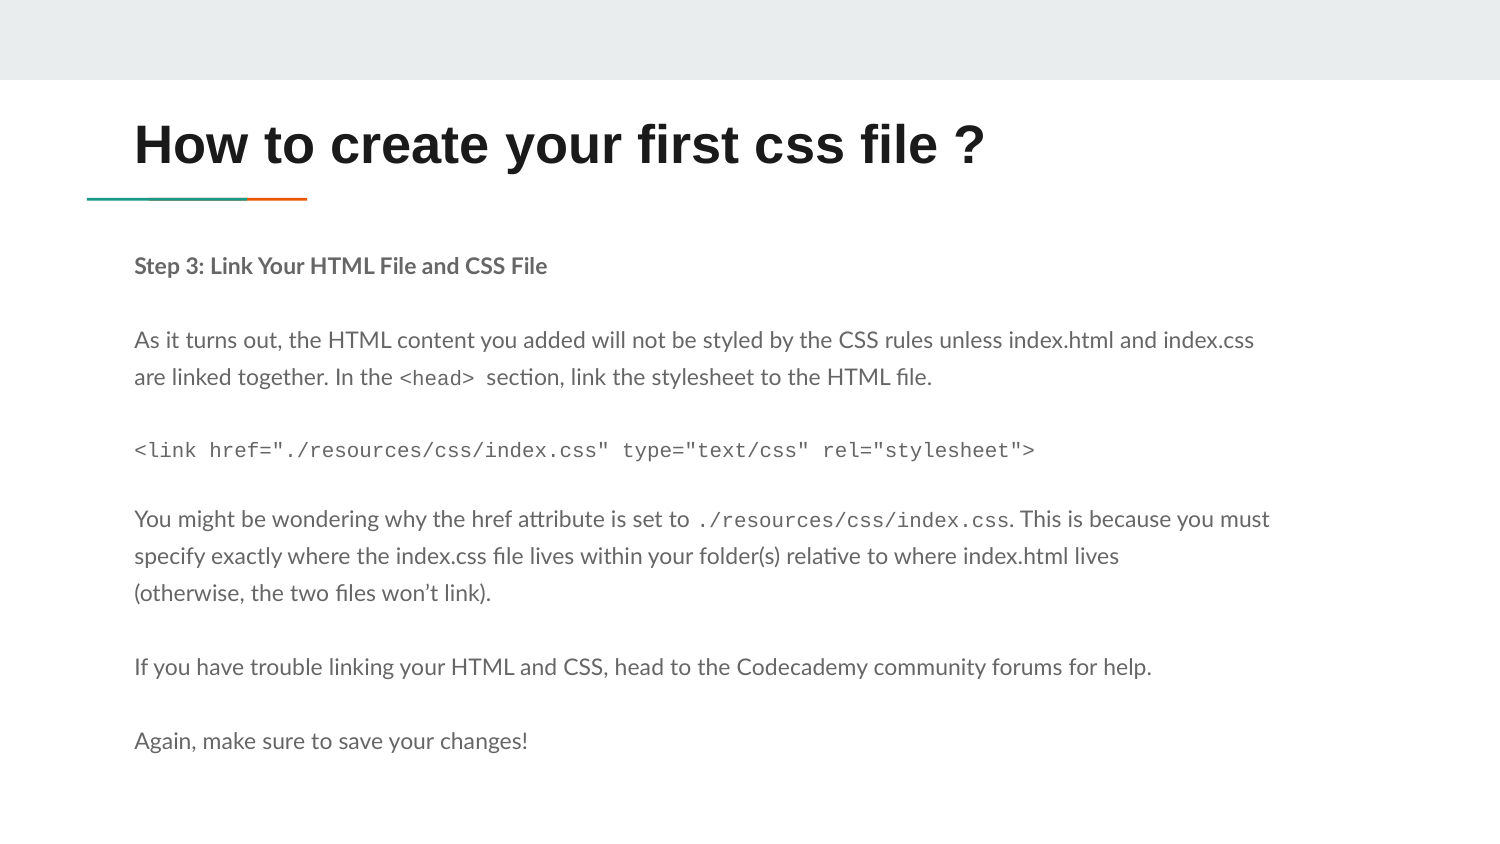

# How to create your first css file ?
Step 3: Link Your HTML File and CSS File

As it turns out, the HTML content you added will not be styled by the CSS rules unless index.html and index.css
are linked together. In the <head>  section, link the stylesheet to the HTML file.

<link href="./resources/css/index.css" type="text/css" rel="stylesheet">

You might be wondering why the href attribute is set to ./resources/css/index.css. This is because you must
specify exactly where the index.css file lives within your folder(s) relative to where index.html lives
(otherwise, the two files won’t link).

If you have trouble linking your HTML and CSS, head to the Codecademy community forums for help.

Again, make sure to save your changes!